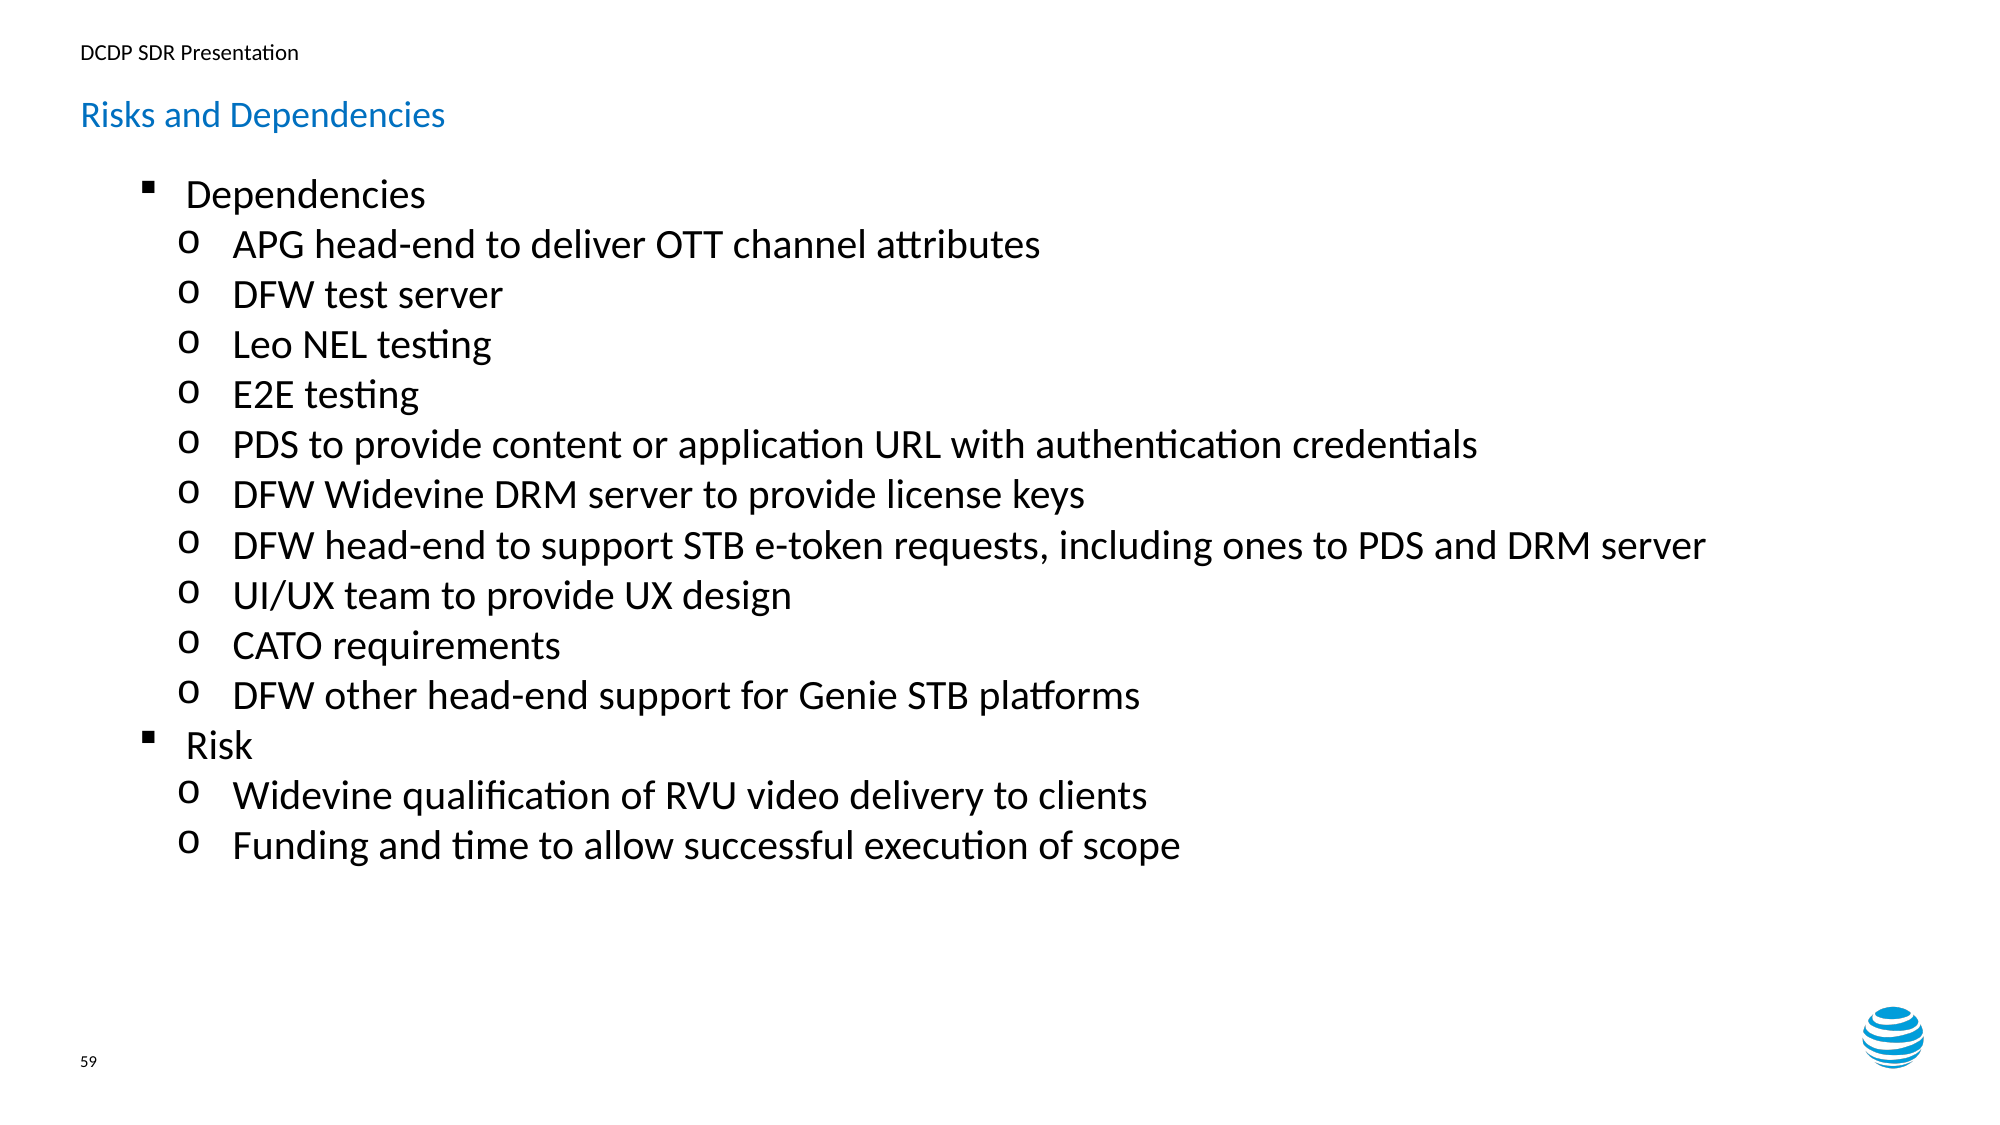

# Risks and Dependencies
Dependencies
APG head-end to deliver OTT channel attributes
DFW test server
Leo NEL testing
E2E testing
PDS to provide content or application URL with authentication credentials
DFW Widevine DRM server to provide license keys
DFW head-end to support STB e-token requests, including ones to PDS and DRM server
UI/UX team to provide UX design
CATO requirements
DFW other head-end support for Genie STB platforms
Risk
Widevine qualification of RVU video delivery to clients
Funding and time to allow successful execution of scope

59